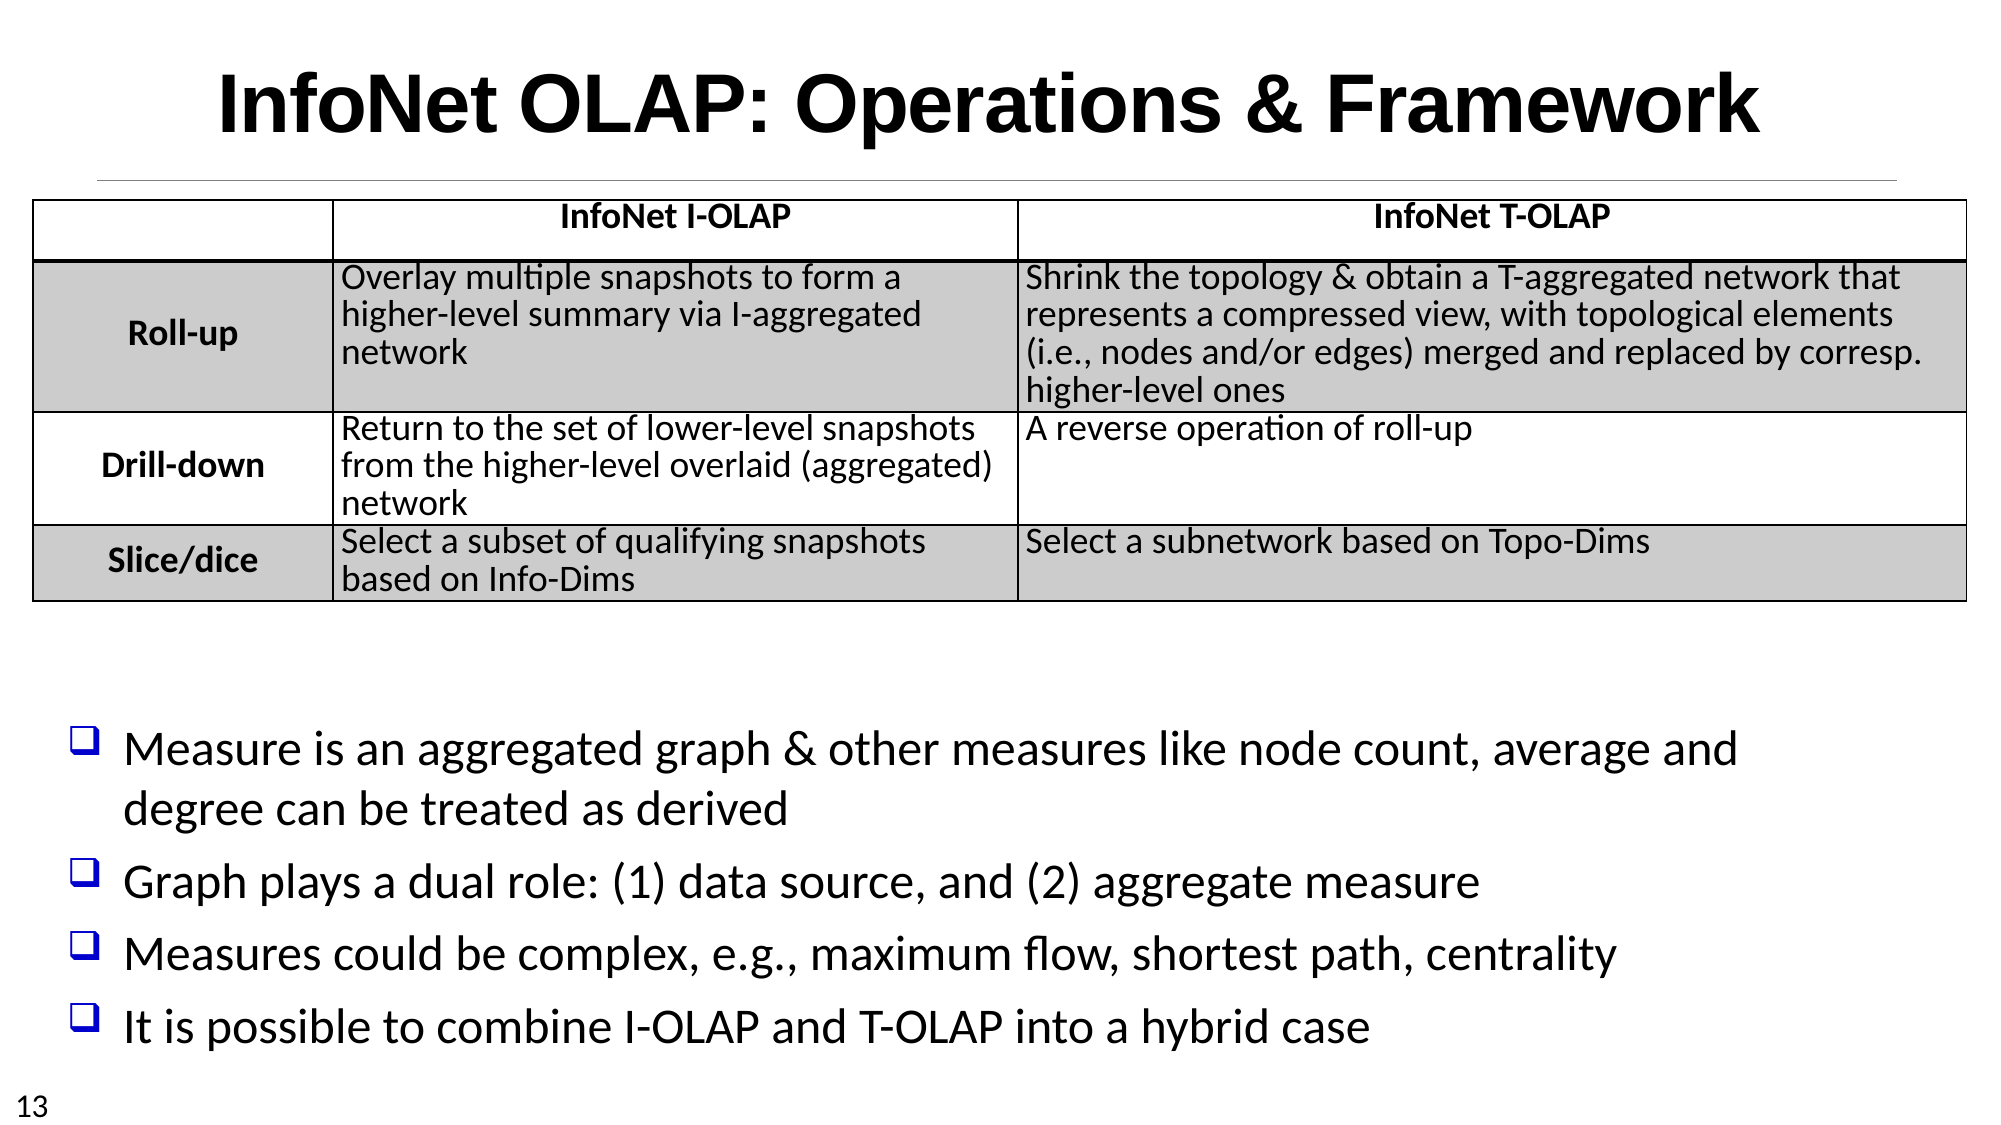

InfoNet OLAP: Operations & Framework
|  | InfoNet I-OLAP | InfoNet T-OLAP |
| --- | --- | --- |
| Roll-up | Overlay multiple snapshots to form a higher-level summary via I-aggregated network | Shrink the topology & obtain a T-aggregated network that represents a compressed view, with topological elements (i.e., nodes and/or edges) merged and replaced by corresp. higher-level ones |
| Drill-down | Return to the set of lower-level snapshots from the higher-level overlaid (aggregated) network | A reverse operation of roll-up |
| Slice/dice | Select a subset of qualifying snapshots based on Info-Dims | Select a subnetwork based on Topo-Dims |
Measure is an aggregated graph & other measures like node count, average and degree can be treated as derived
Graph plays a dual role: (1) data source, and (2) aggregate measure
Measures could be complex, e.g., maximum flow, shortest path, centrality
It is possible to combine I-OLAP and T-OLAP into a hybrid case